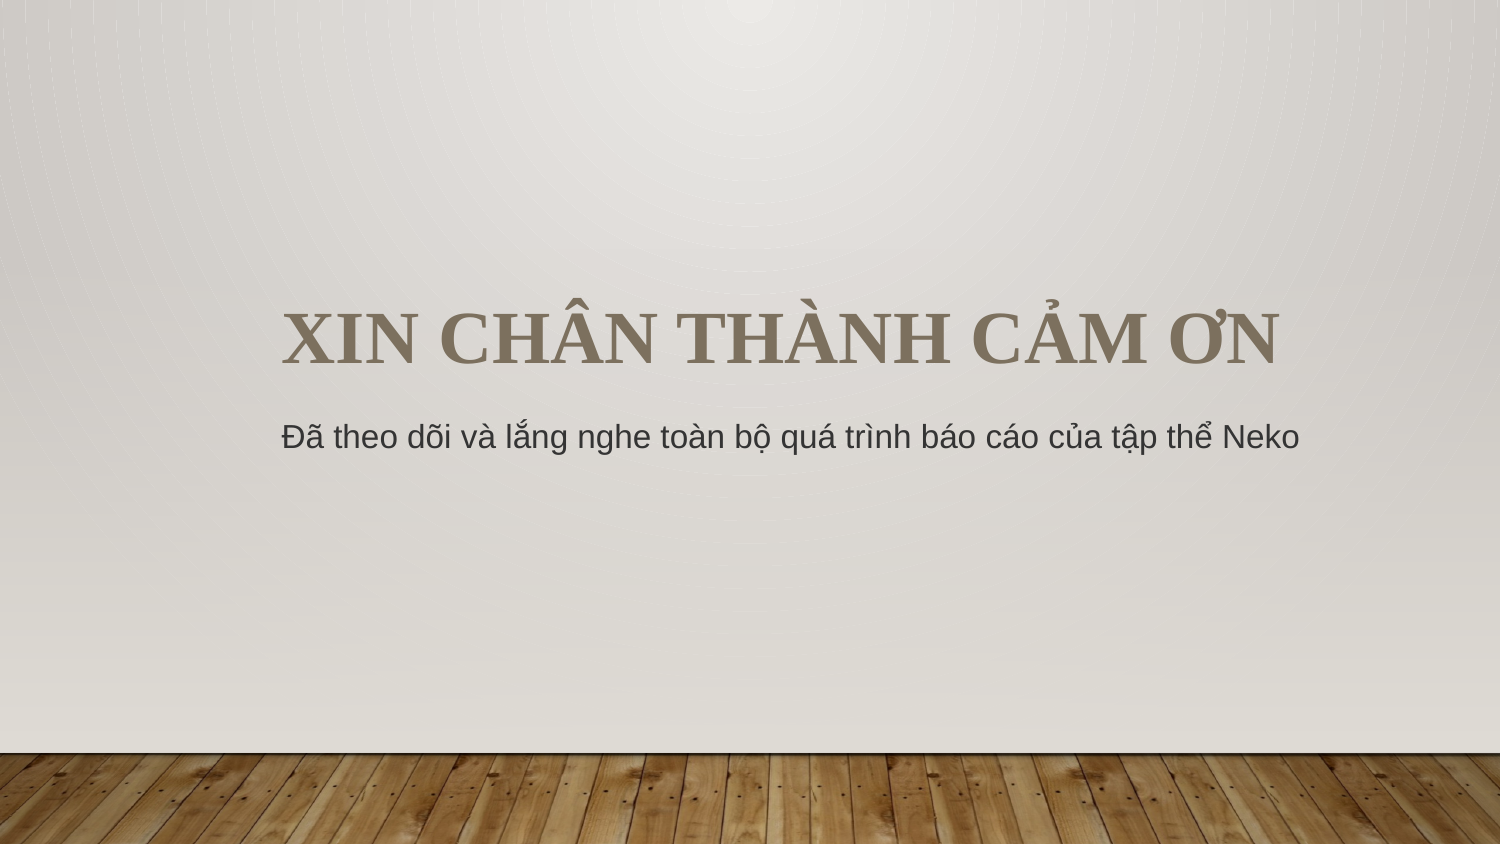

XIN CHÂN THÀNH CẢM ƠN
Đã theo dõi và lắng nghe toàn bộ quá trình báo cáo của tập thể Neko